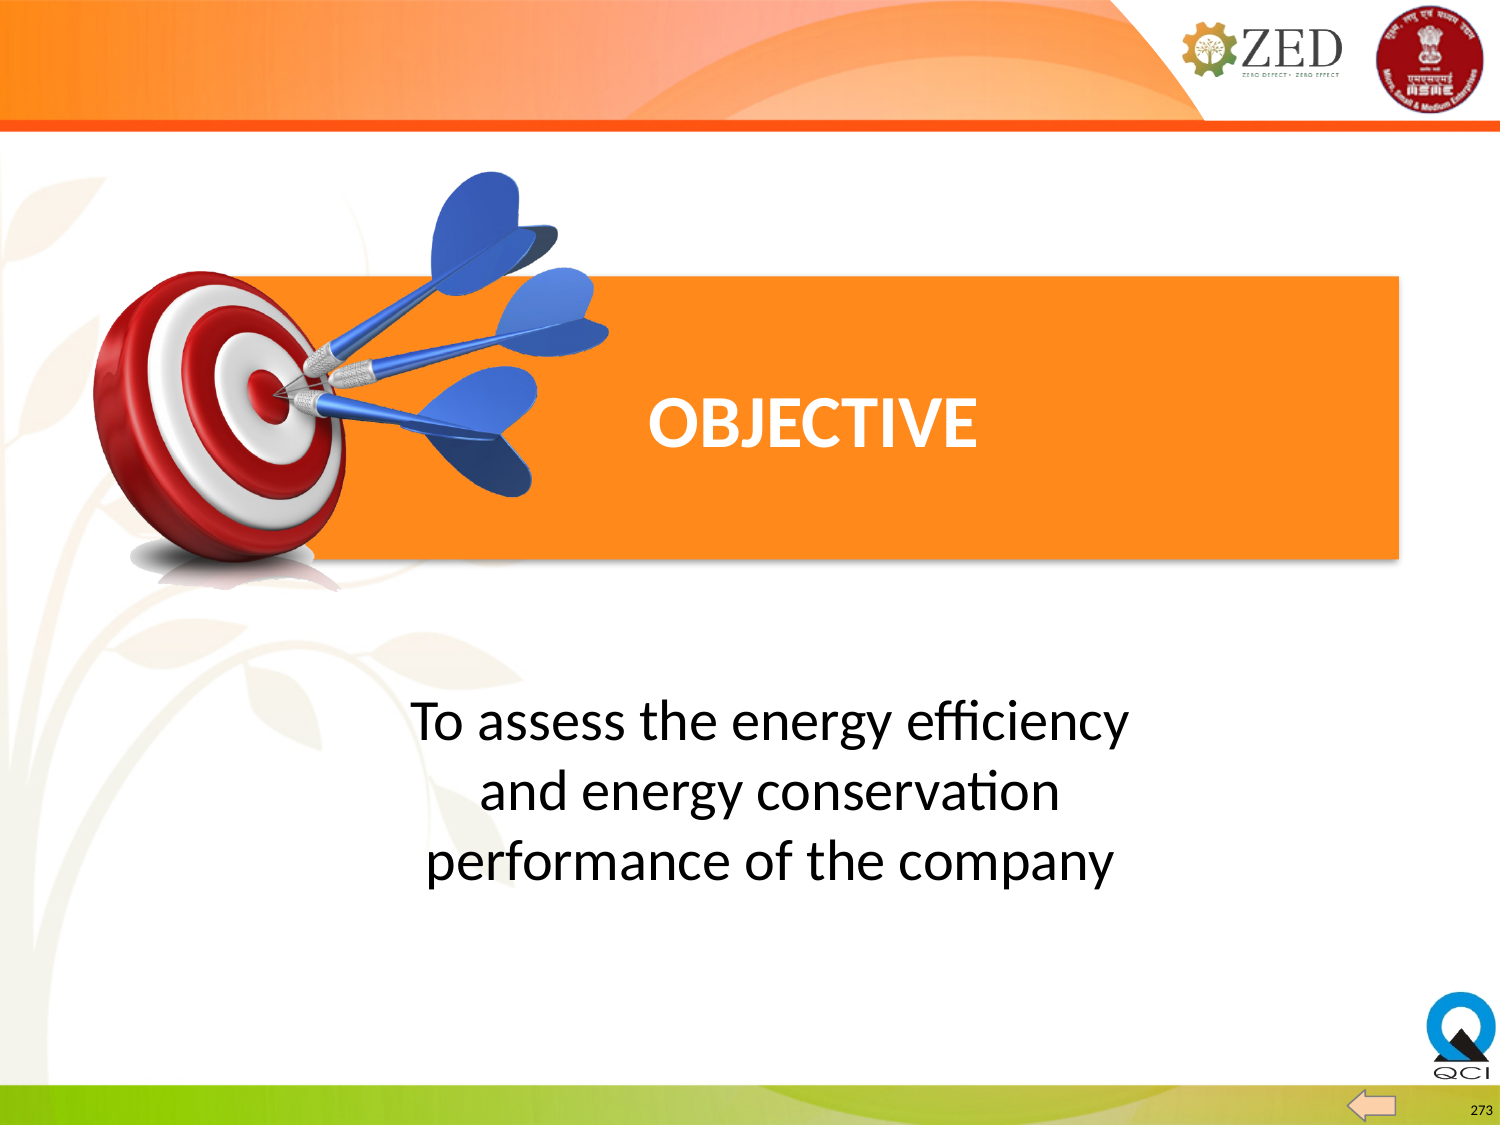

To assess the energy efficiency and energy conservation performance of the company